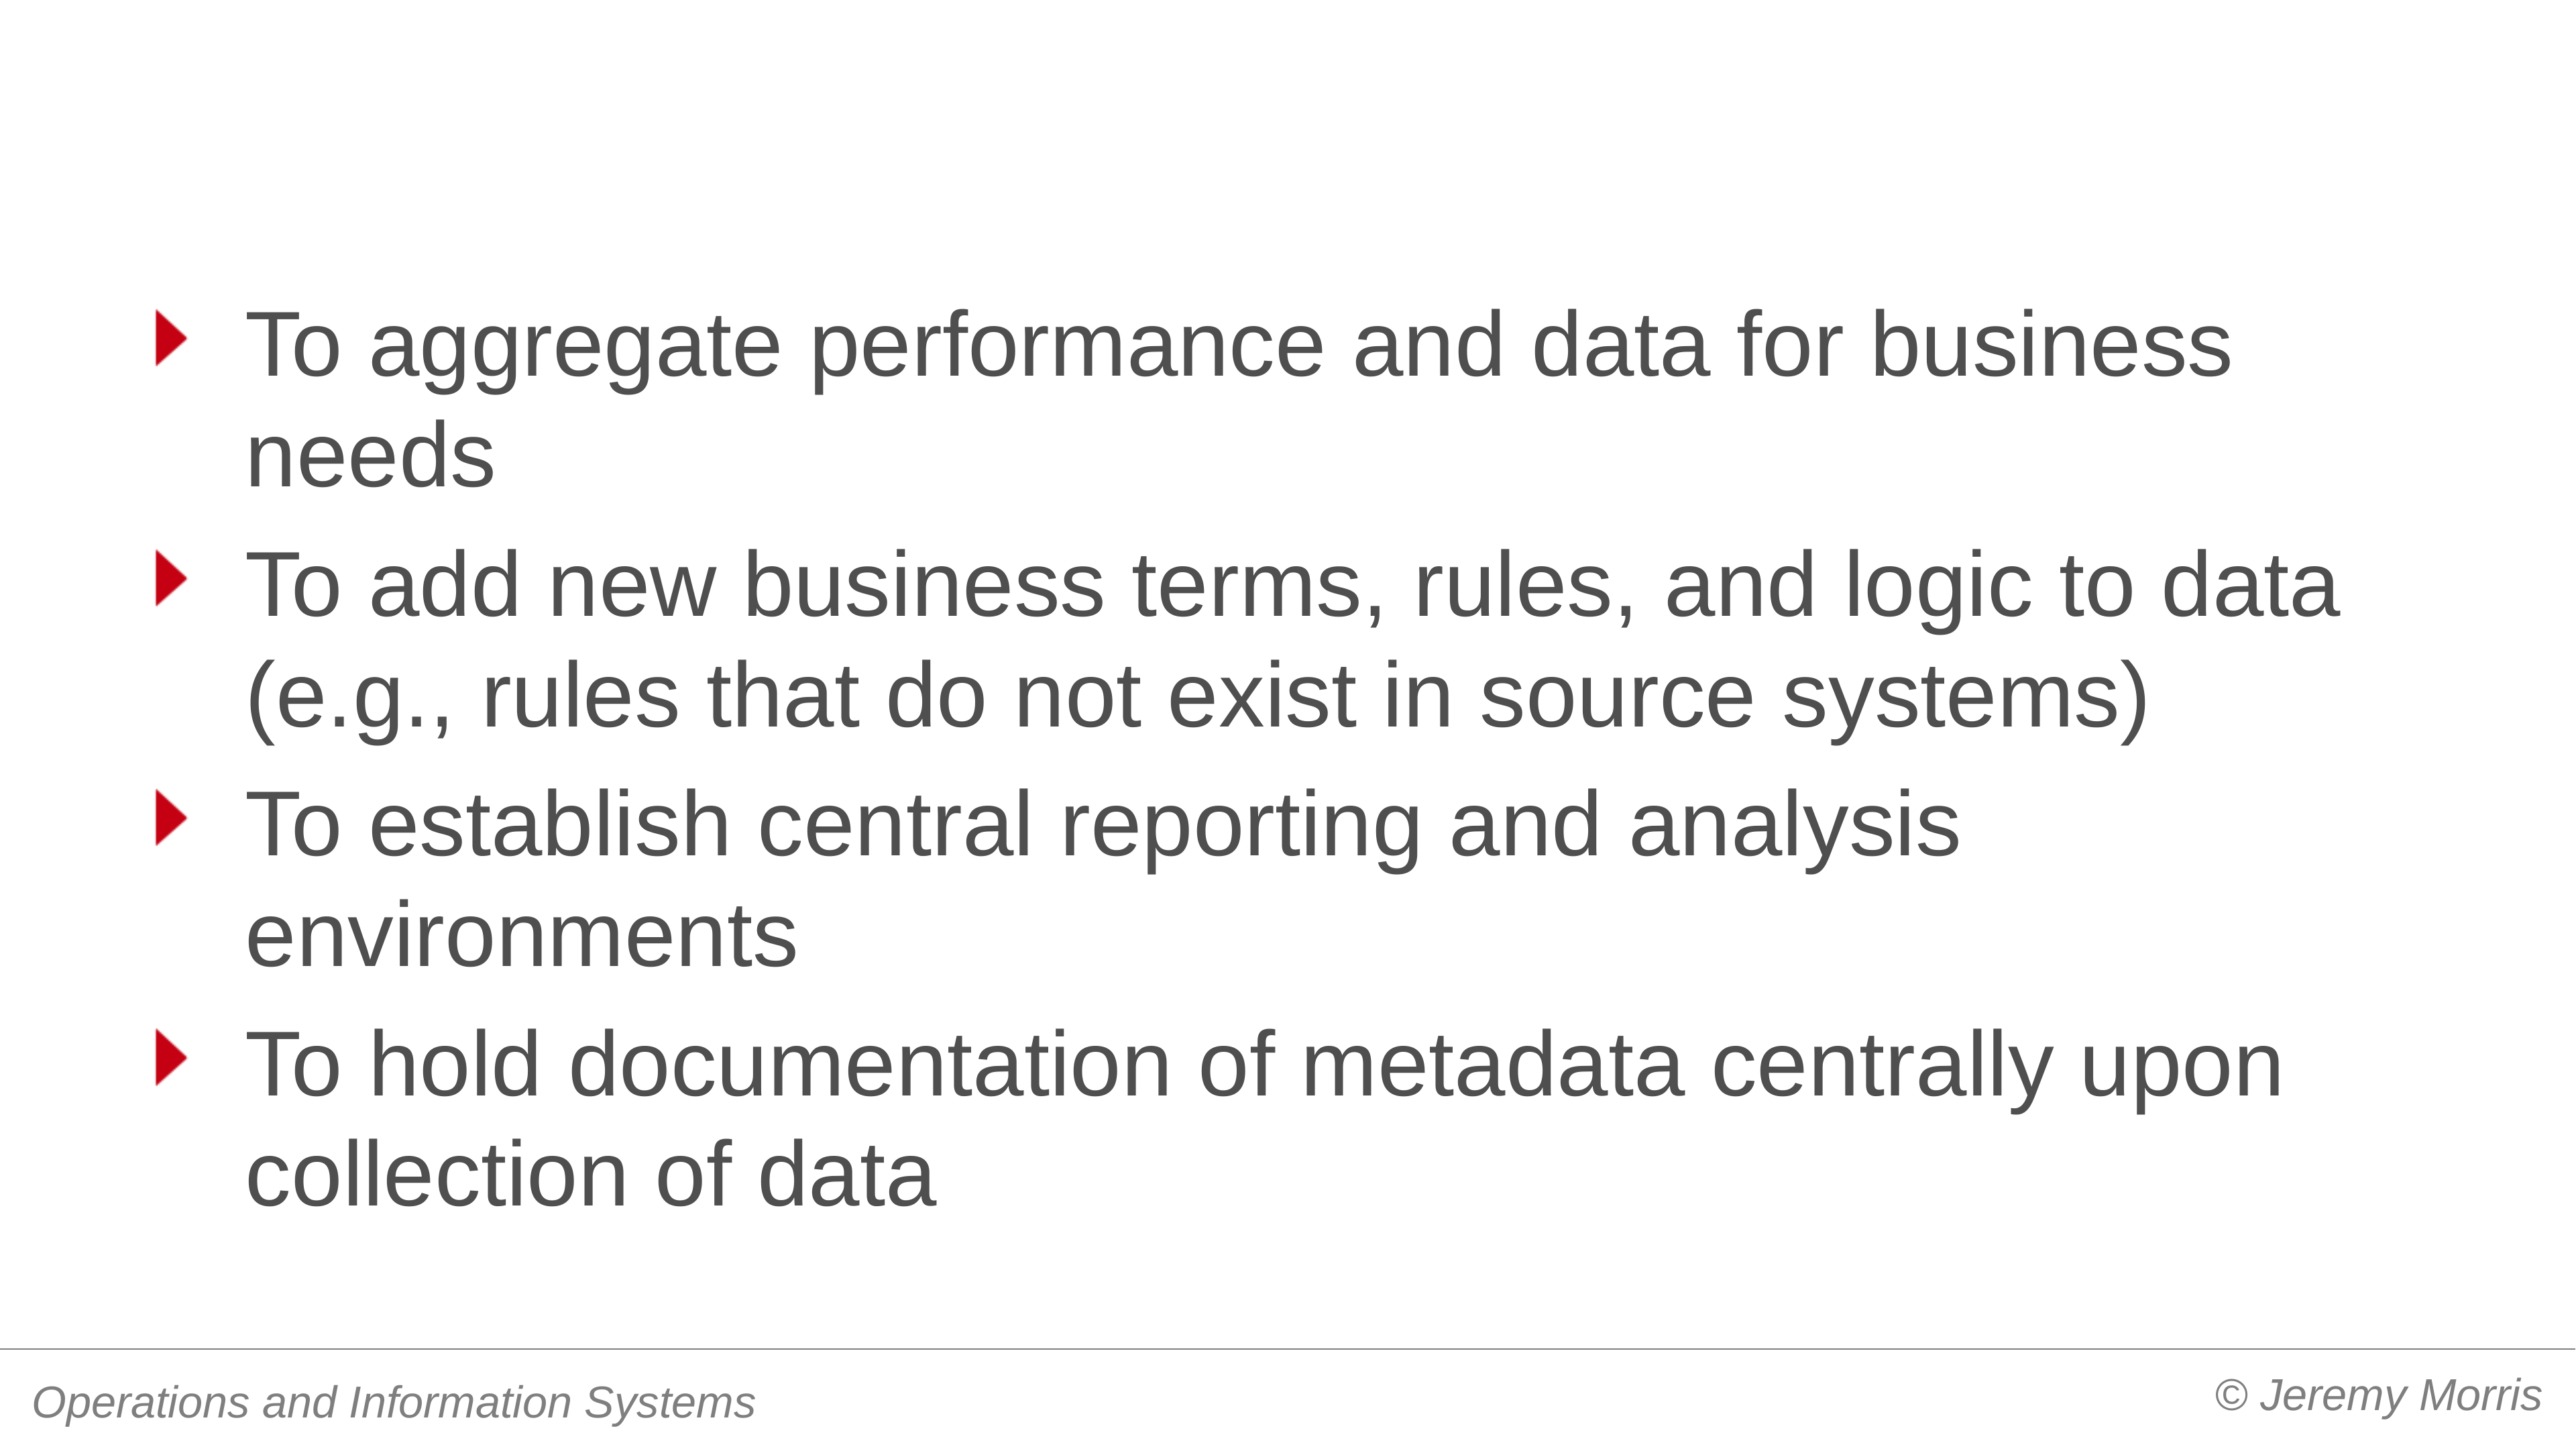

#
To aggregate performance and data for business needs
To add new business terms, rules, and logic to data (e.g., rules that do not exist in source systems)
To establish central reporting and analysis environments
To hold documentation of metadata centrally upon collection of data